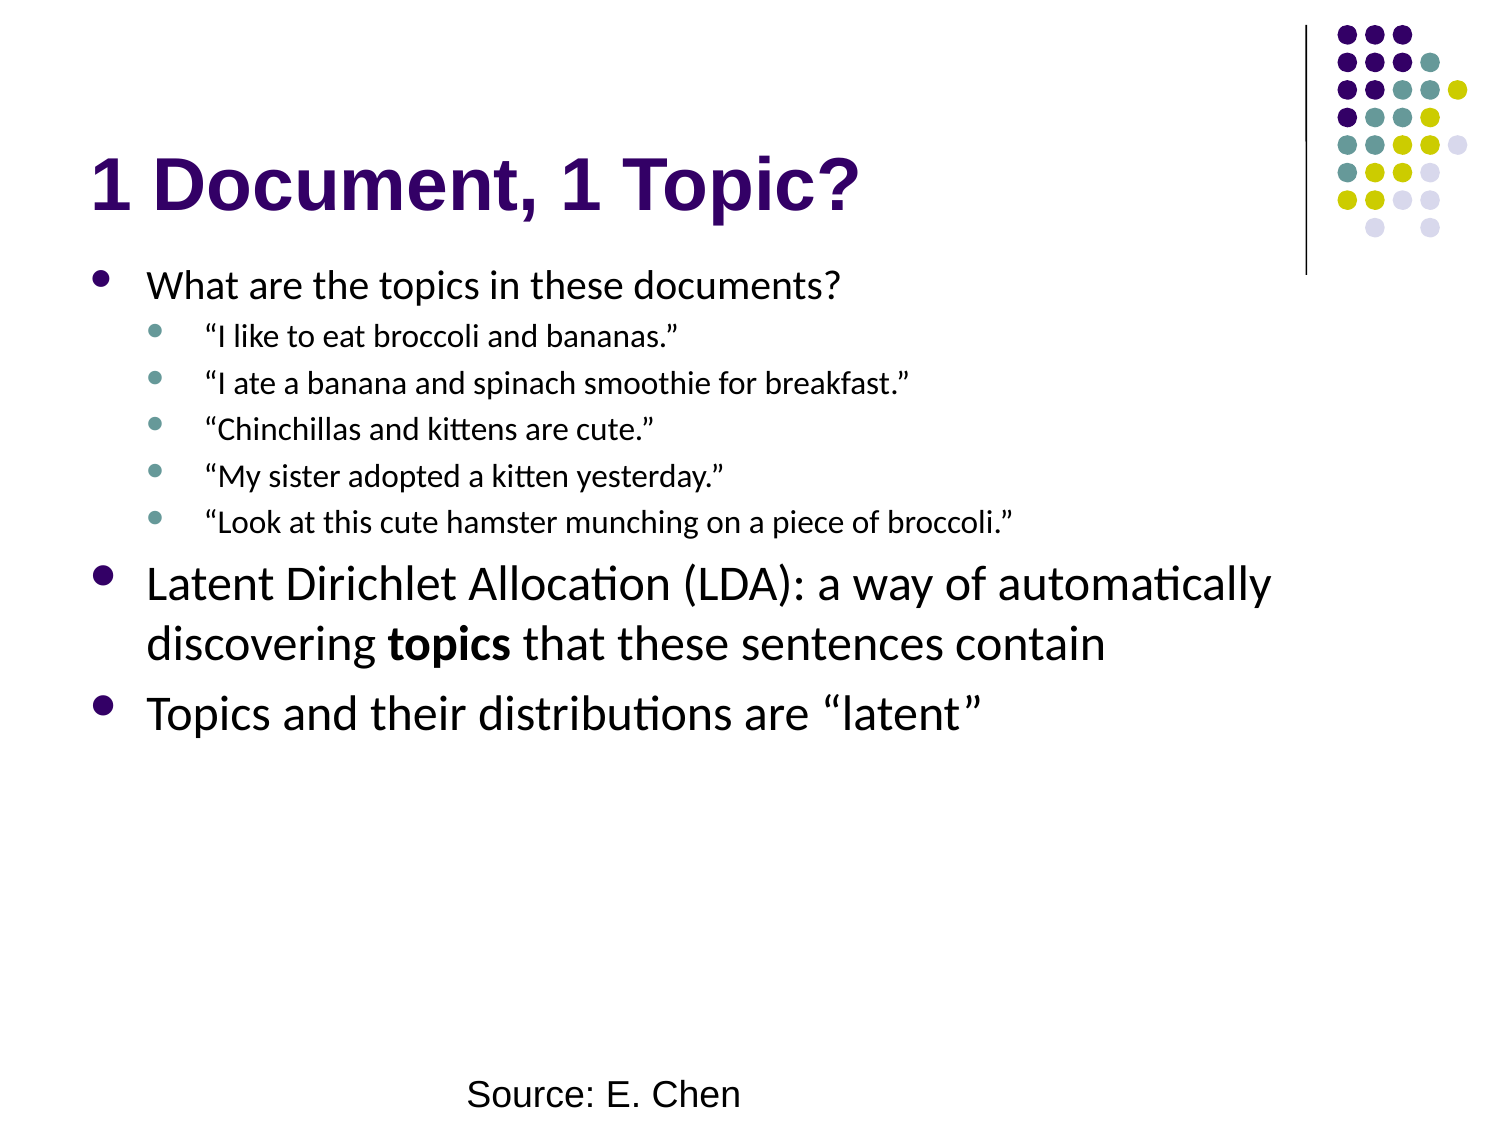

# 1 Document, 1 Topic?
What are the topics in these documents?
“I like to eat broccoli and bananas.”
“I ate a banana and spinach smoothie for breakfast.”
“Chinchillas and kittens are cute.”
“My sister adopted a kitten yesterday.”
“Look at this cute hamster munching on a piece of broccoli.”
Latent Dirichlet Allocation (LDA): a way of automatically discovering topics that these sentences contain
Topics and their distributions are “latent”
Source: E. Chen